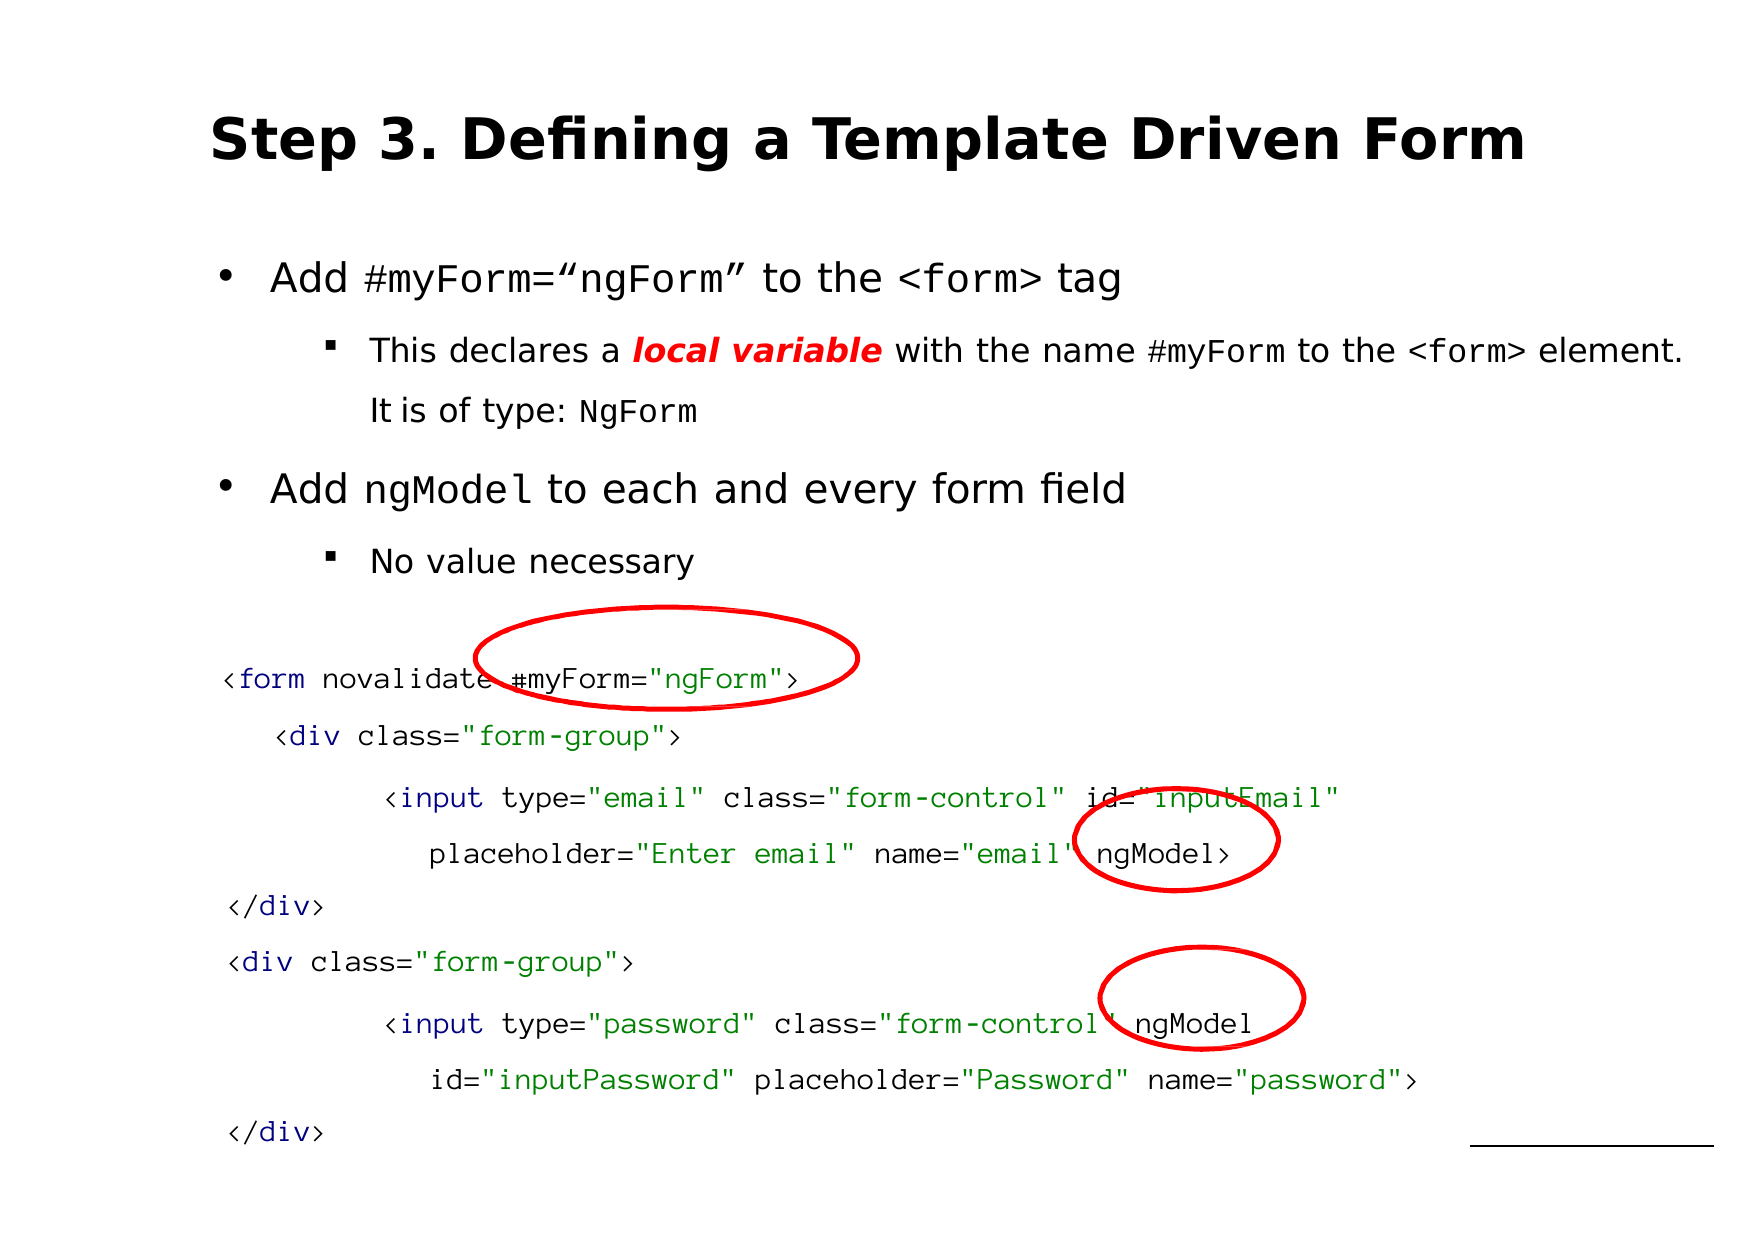

Step 3. Defining a Template Driven Form
Add #myForm=“ngForm” to the <form> tag
This declares a local variable with the name #myForm to the <form> element. It is of type: NgForm

Add ngModel to each and every form field
No value necessary

<form  novalidate  #myForm="ngForm">
<div  class="form‐group">
<input  type="email"  class="form‐control"  id="inputEmail" placeholder="Enter  email"  name="email"  ngModel>
</div>
<div  class="form‐group">
<input  type="password"  class="form‐control"  ngModel id="inputPassword"  placeholder="Password"  name="password">
</div>